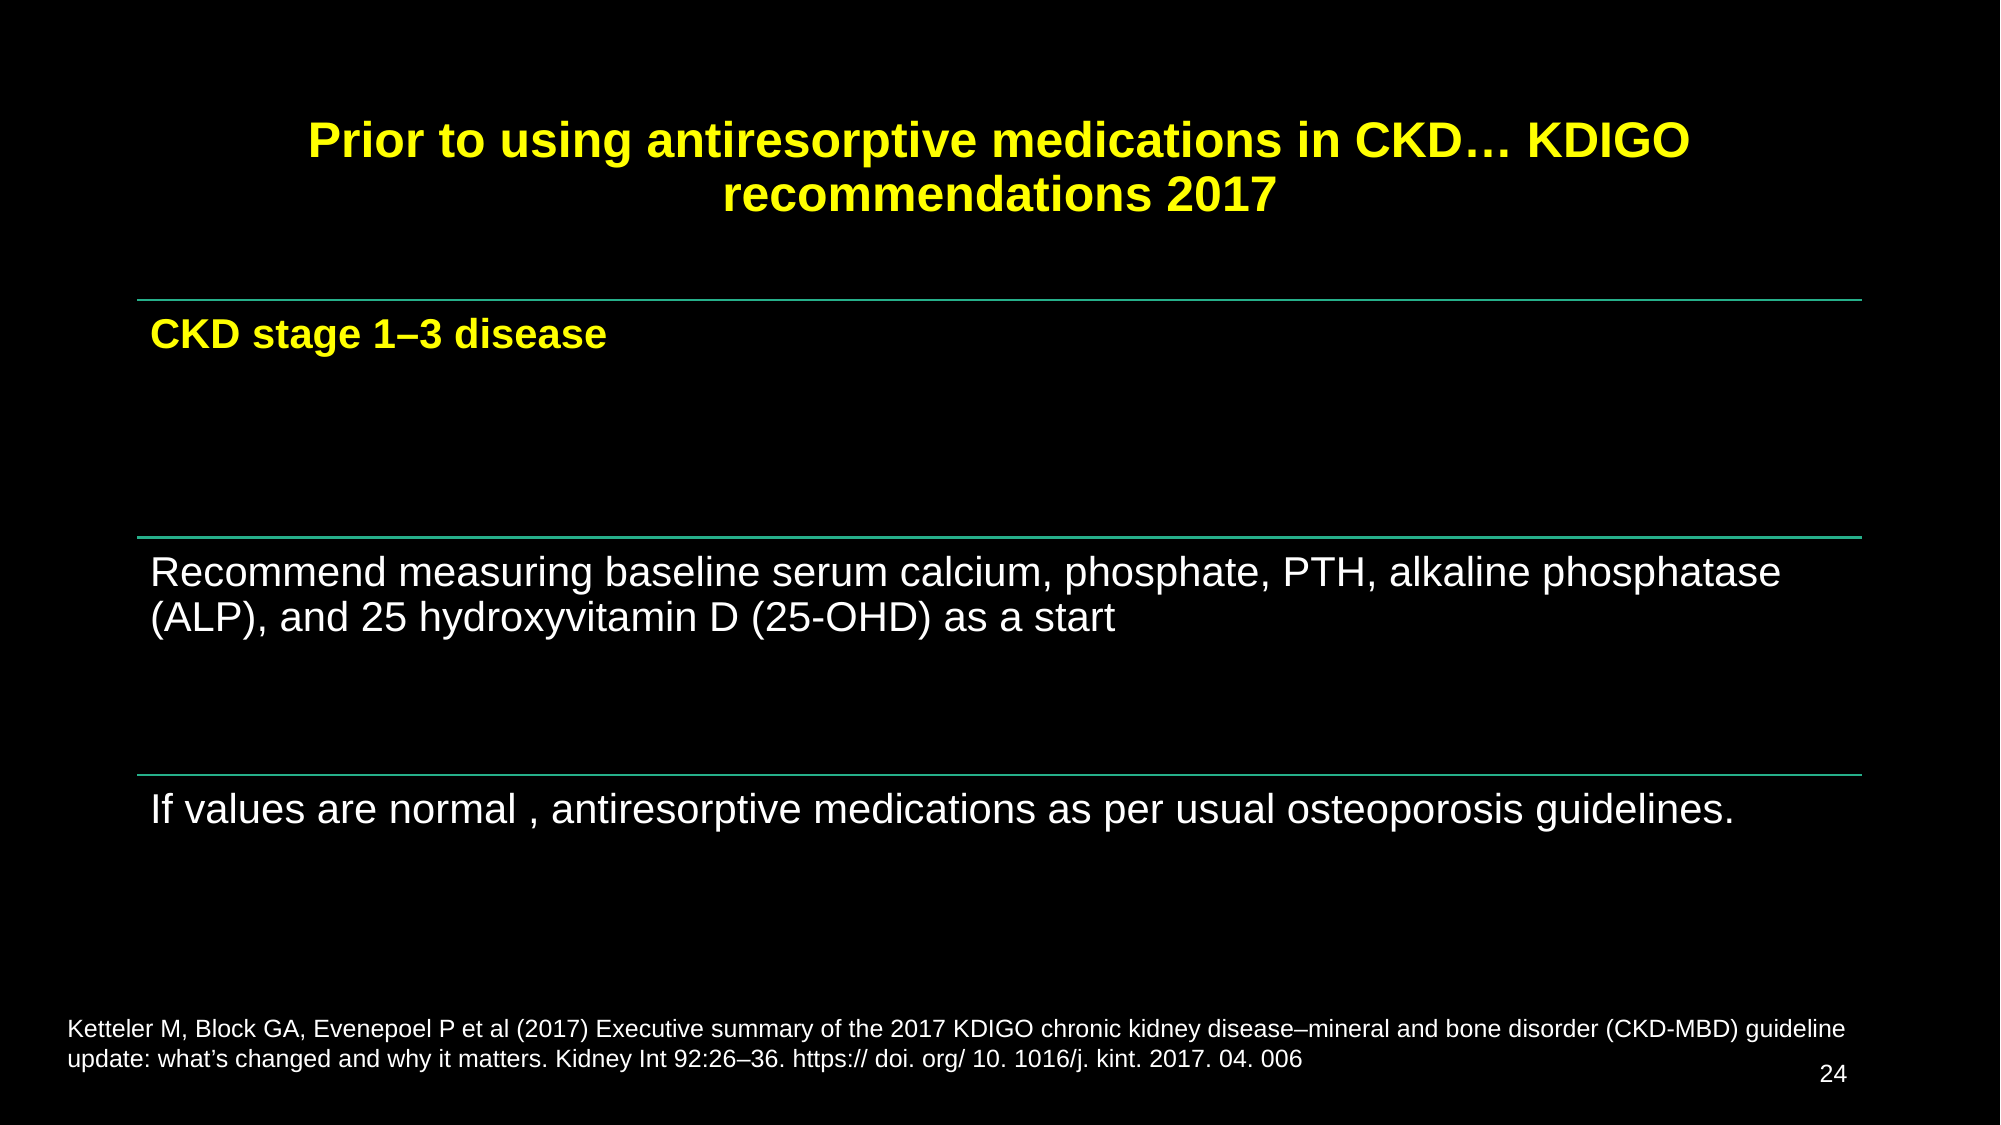

# Prior to using antiresorptive medications in CKD… KDIGO recommendations 2017

CKD stage 1–3 disease

Recommend measuring baseline serum calcium, phosphate, PTH, alkaline phosphatase (ALP), and 25 hydroxyvitamin D (25-OHD) as a start

If values are normal , antiresorptive medications as per usual osteoporosis guidelines.
Ketteler M, Block GA, Evenepoel P et al (2017) Executive summary of the 2017 KDIGO chronic kidney disease–mineral and bone disorder (CKD-MBD) guideline update: what’s changed and why it matters. Kidney Int 92:26–36. https:// doi. org/ 10. 1016/j. kint. 2017. 04. 006
24